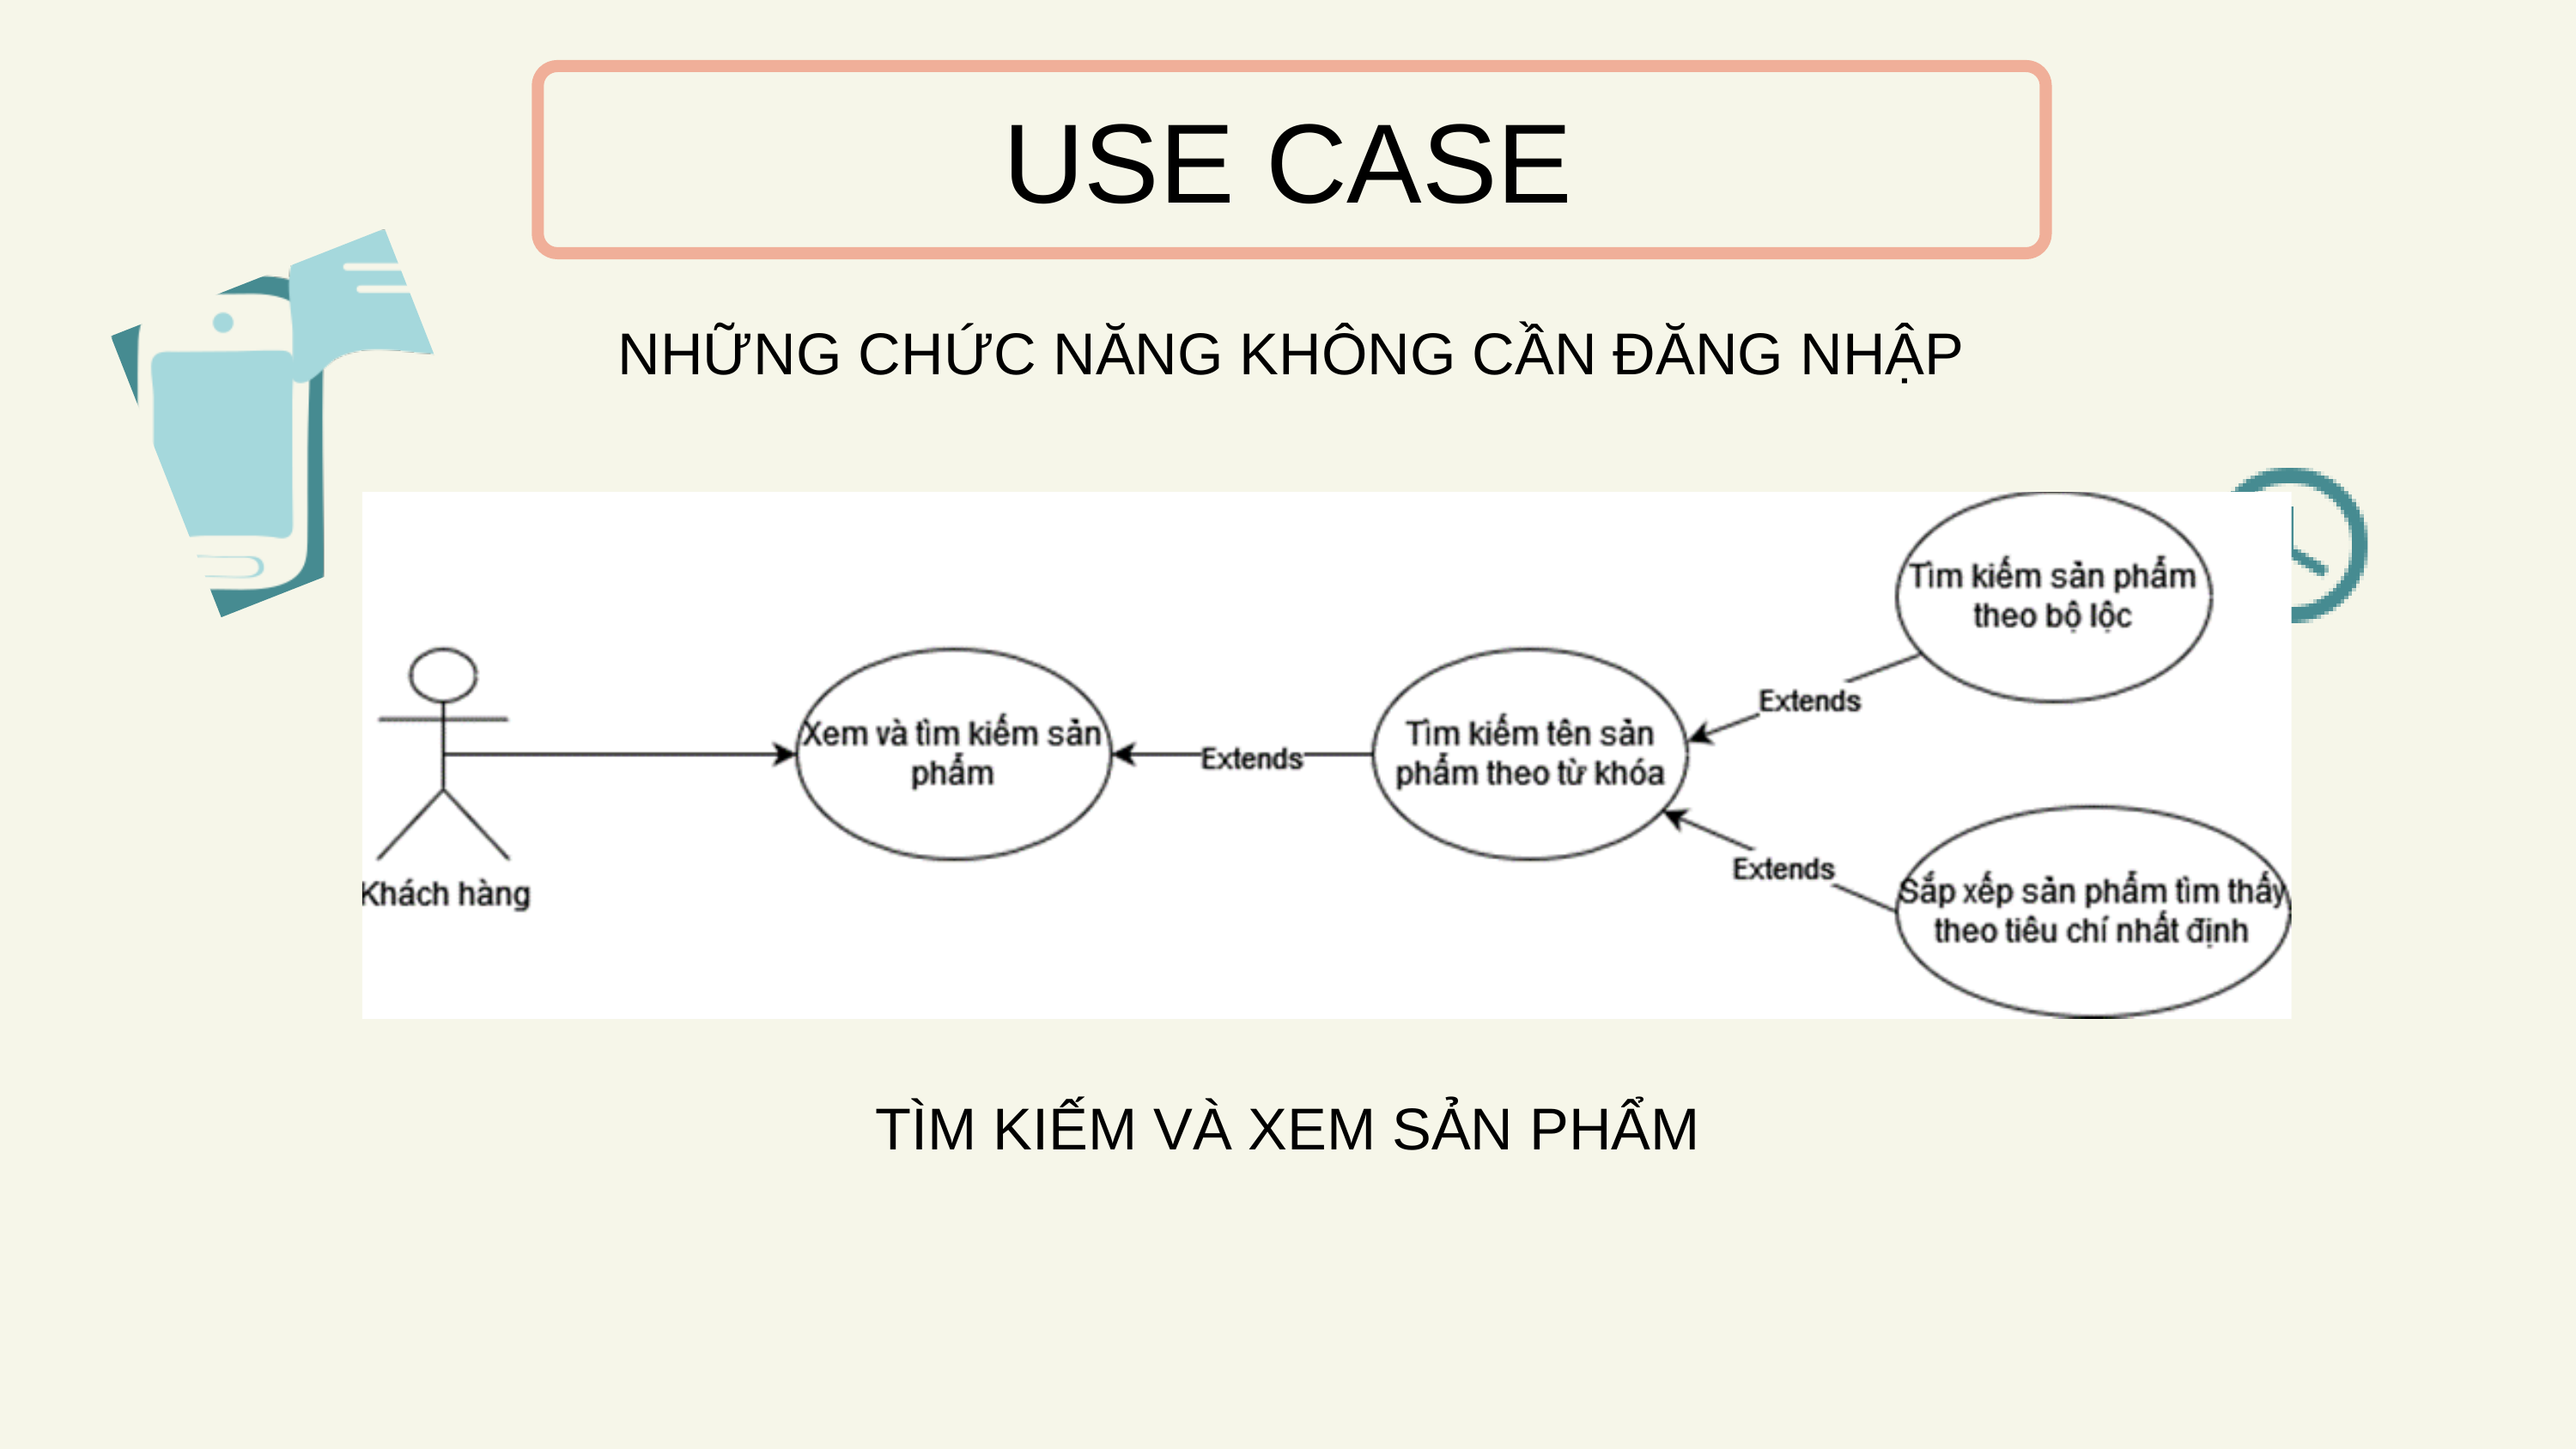

USE CASE

NHỮNG CHỨC NĂNG KHÔNG CẦN ĐĂNG NHẬP

TÌM KIẾM VÀ XEM SẢN PHẨM